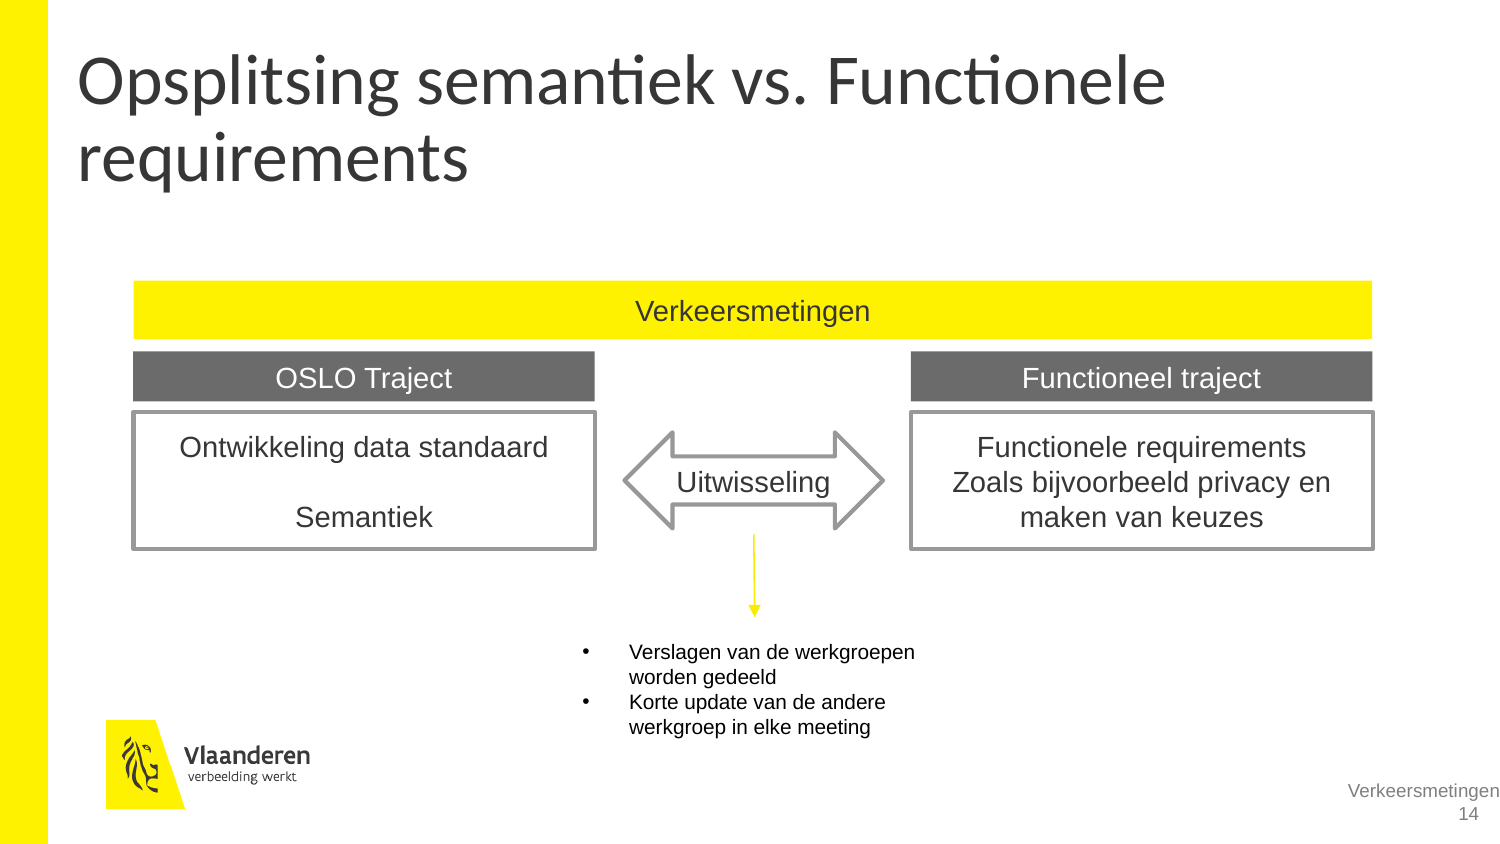

# Opsplitsing semantiek vs. Functionele requirements
Verkeersmetingen
OSLO Traject
Functioneel traject
Ontwikkeling data standaard

Semantiek
Functionele requirements
Zoals bijvoorbeeld privacy en maken van keuzes
Uitwisseling
Verslagen van de werkgroepen worden gedeeld
Korte update van de andere werkgroep in elke meeting
Verkeersmetingen
14